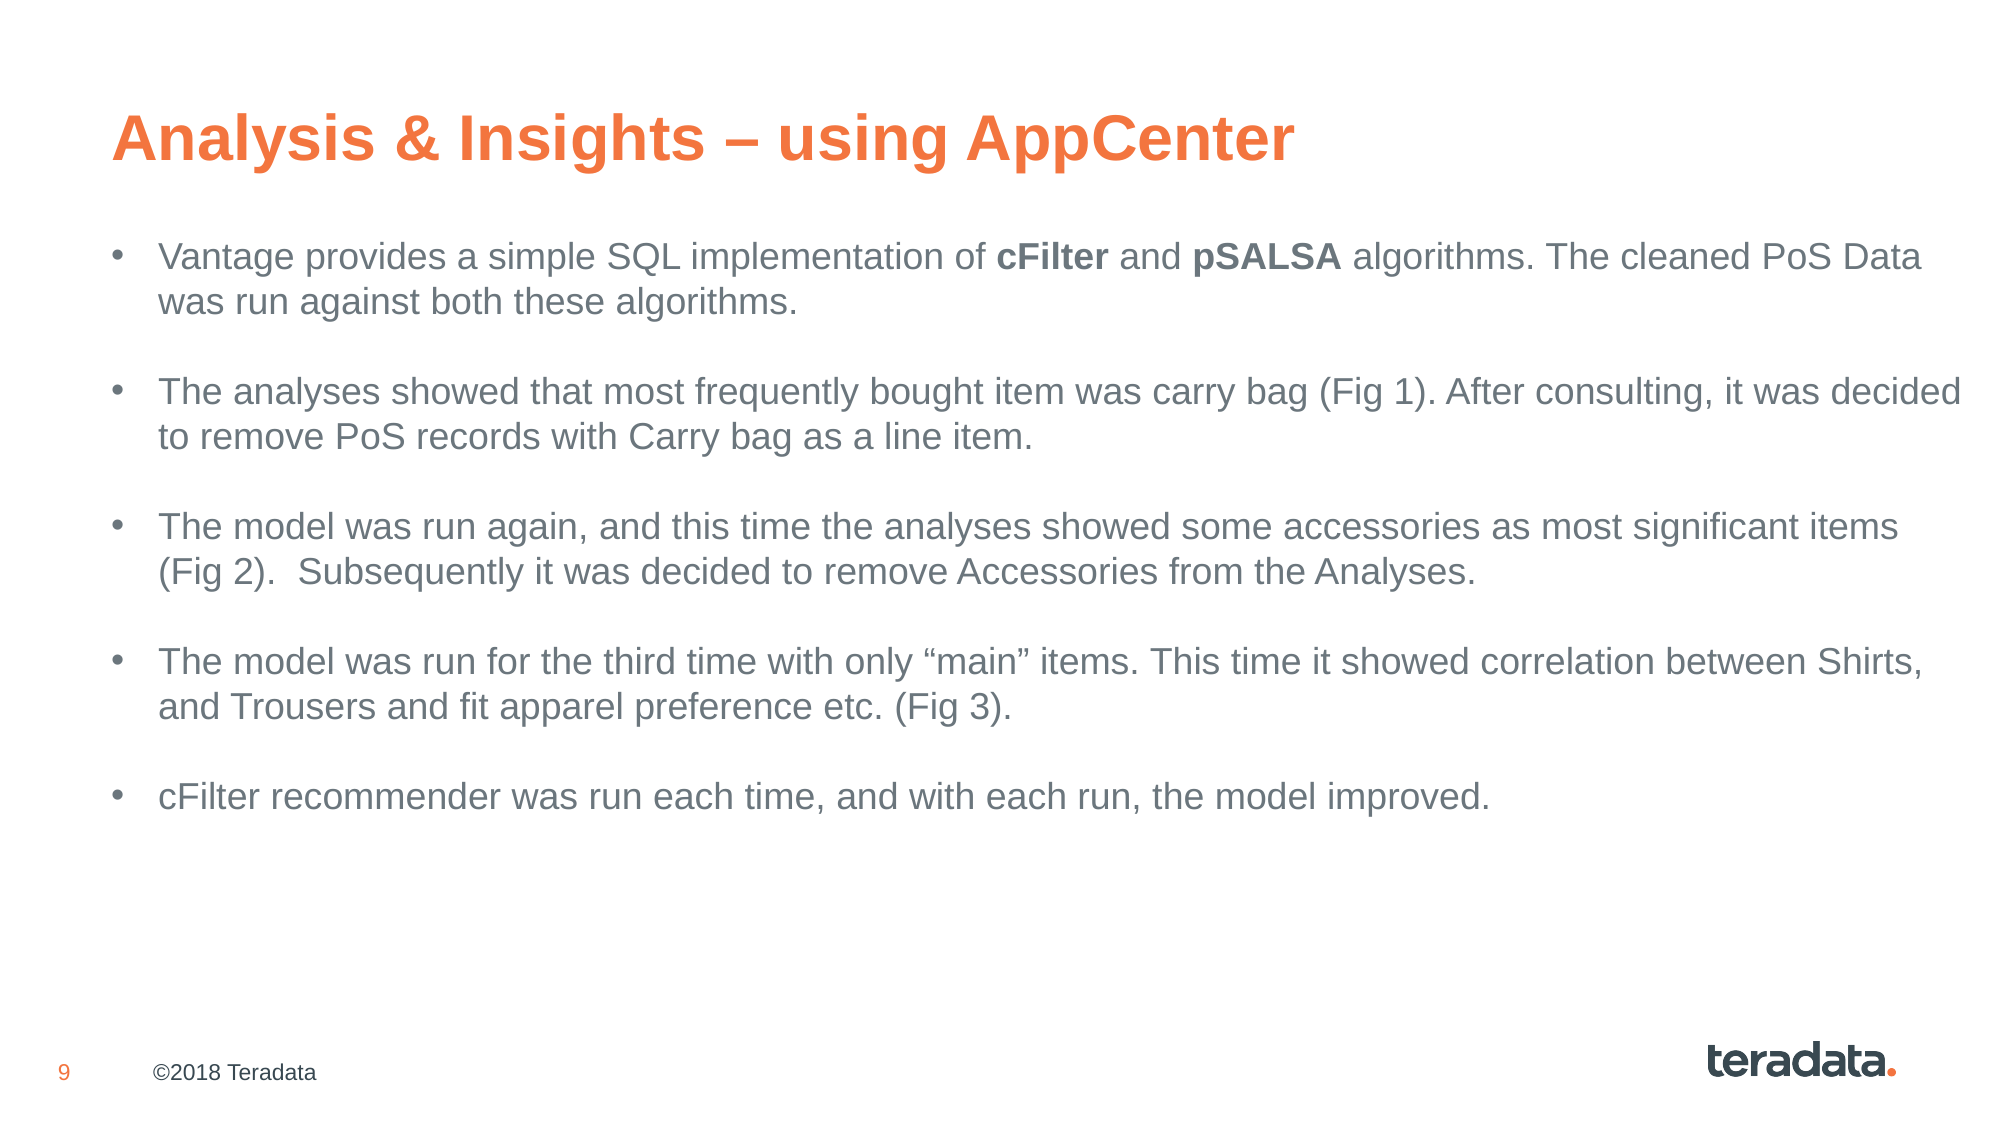

# Analysis & Insights – using AppCenter
Vantage provides a simple SQL implementation of cFilter and pSALSA algorithms. The cleaned PoS Data was run against both these algorithms.

The analyses showed that most frequently bought item was carry bag (Fig 1). After consulting, it was decided to remove PoS records with Carry bag as a line item.

The model was run again, and this time the analyses showed some accessories as most significant items (Fig 2).  Subsequently it was decided to remove Accessories from the Analyses.

The model was run for the third time with only “main” items. This time it showed correlation between Shirts, and Trousers and fit apparel preference etc. (Fig 3).

cFilter recommender was run each time, and with each run, the model improved.

©2018 Teradata